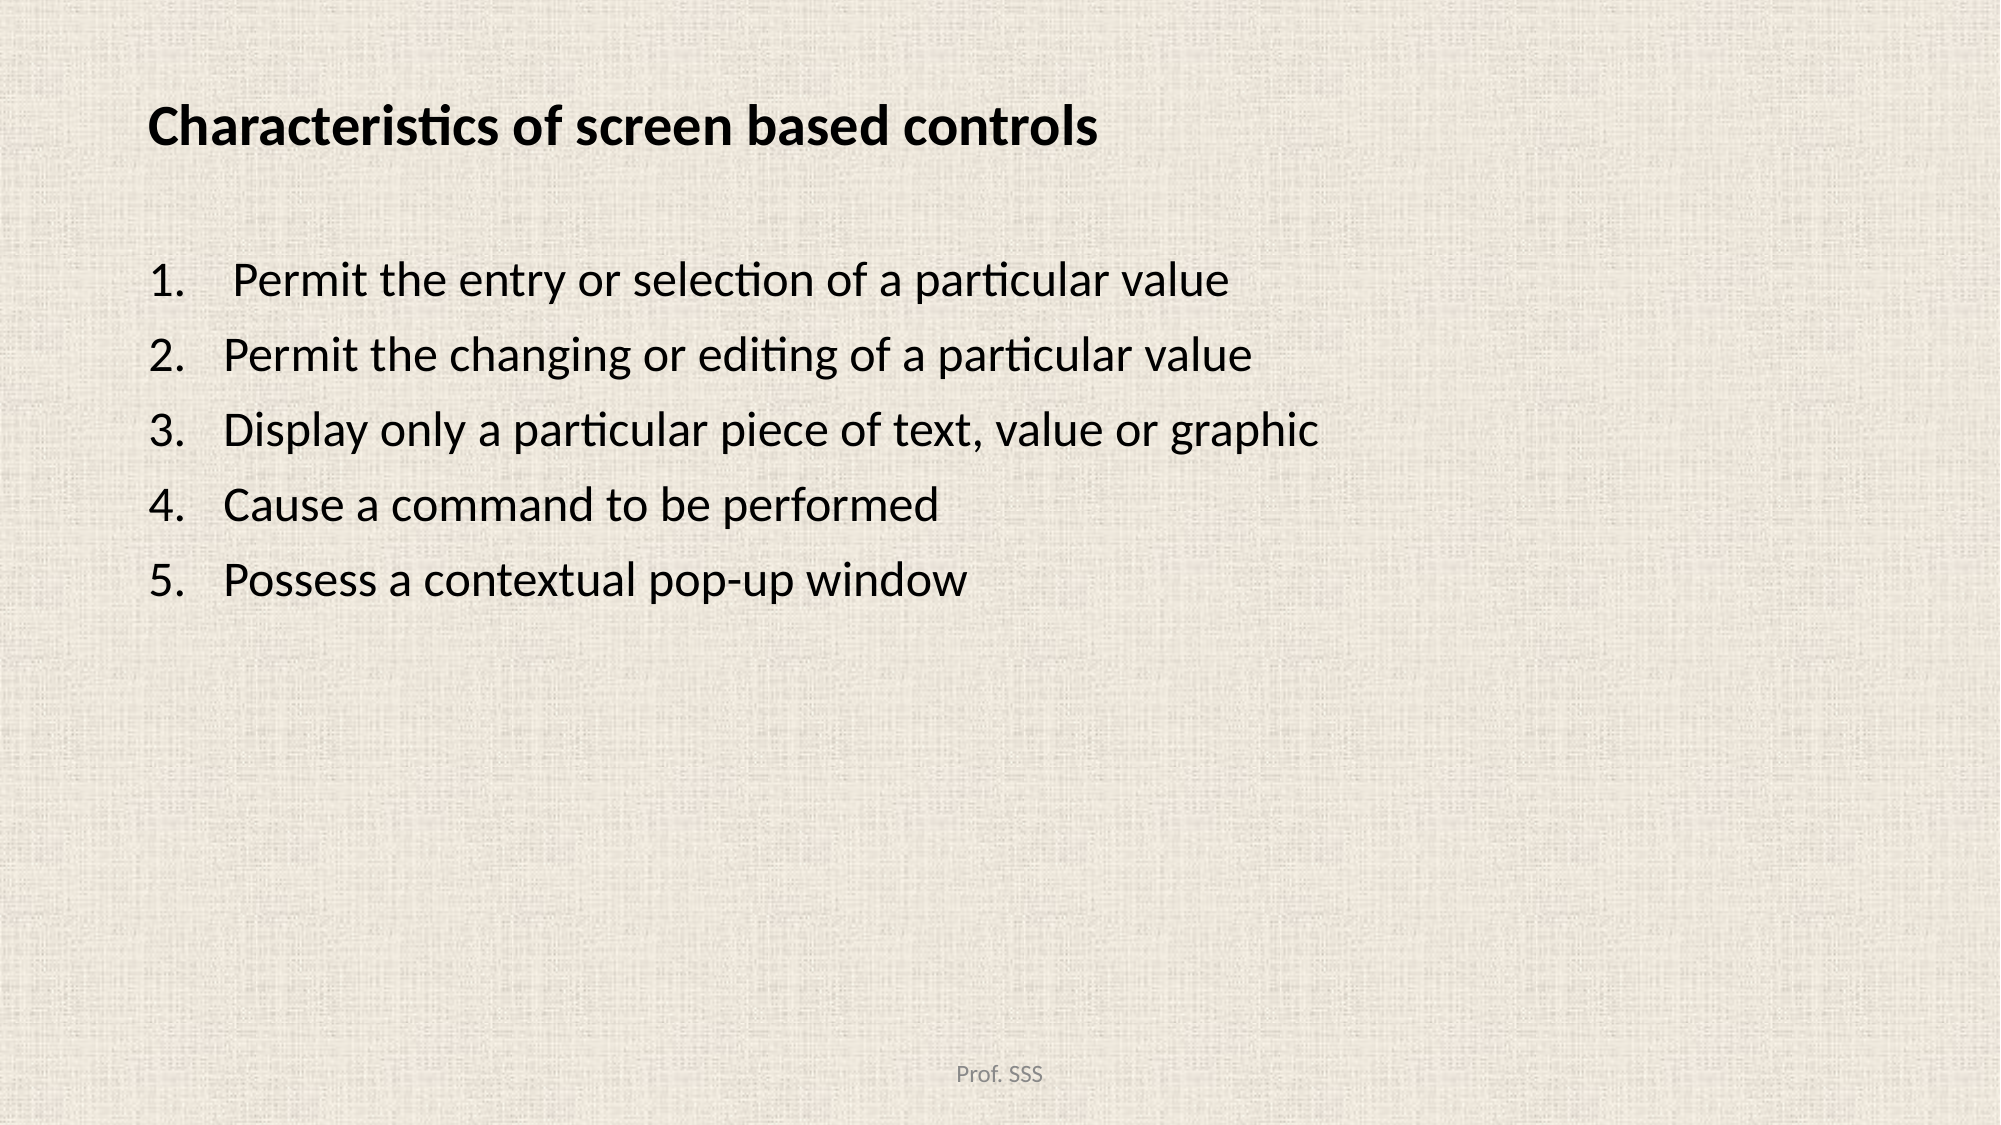

Characteristics of screen based controls

Permit the entry or selection of a particular value
Permit the changing or editing of a particular value
Display only a particular piece of text, value or graphic
Cause a command to be performed
Possess a contextual pop-up window
#
Prof. SSS